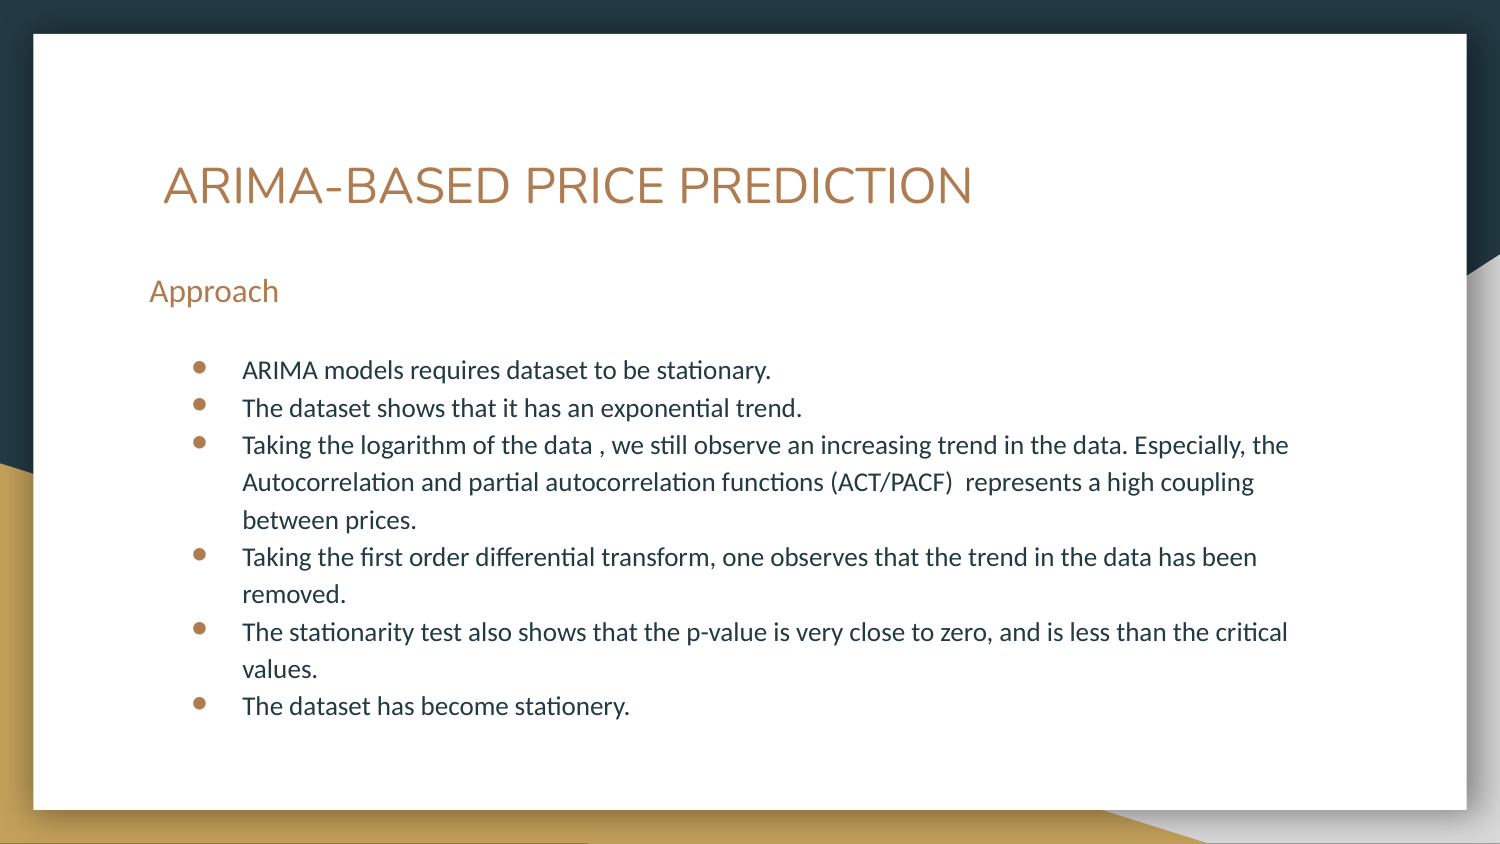

# ARIMA-BASED PRICE PREDICTION
Approach
ARIMA models requires dataset to be stationary.
The dataset shows that it has an exponential trend.
Taking the logarithm of the data , we still observe an increasing trend in the data. Especially, the Autocorrelation and partial autocorrelation functions (ACT/PACF)  represents a high coupling between prices.
Taking the first order differential transform, one observes that the trend in the data has been removed.
The stationarity test also shows that the p-value is very close to zero, and is less than the critical values.
The dataset has become stationery.